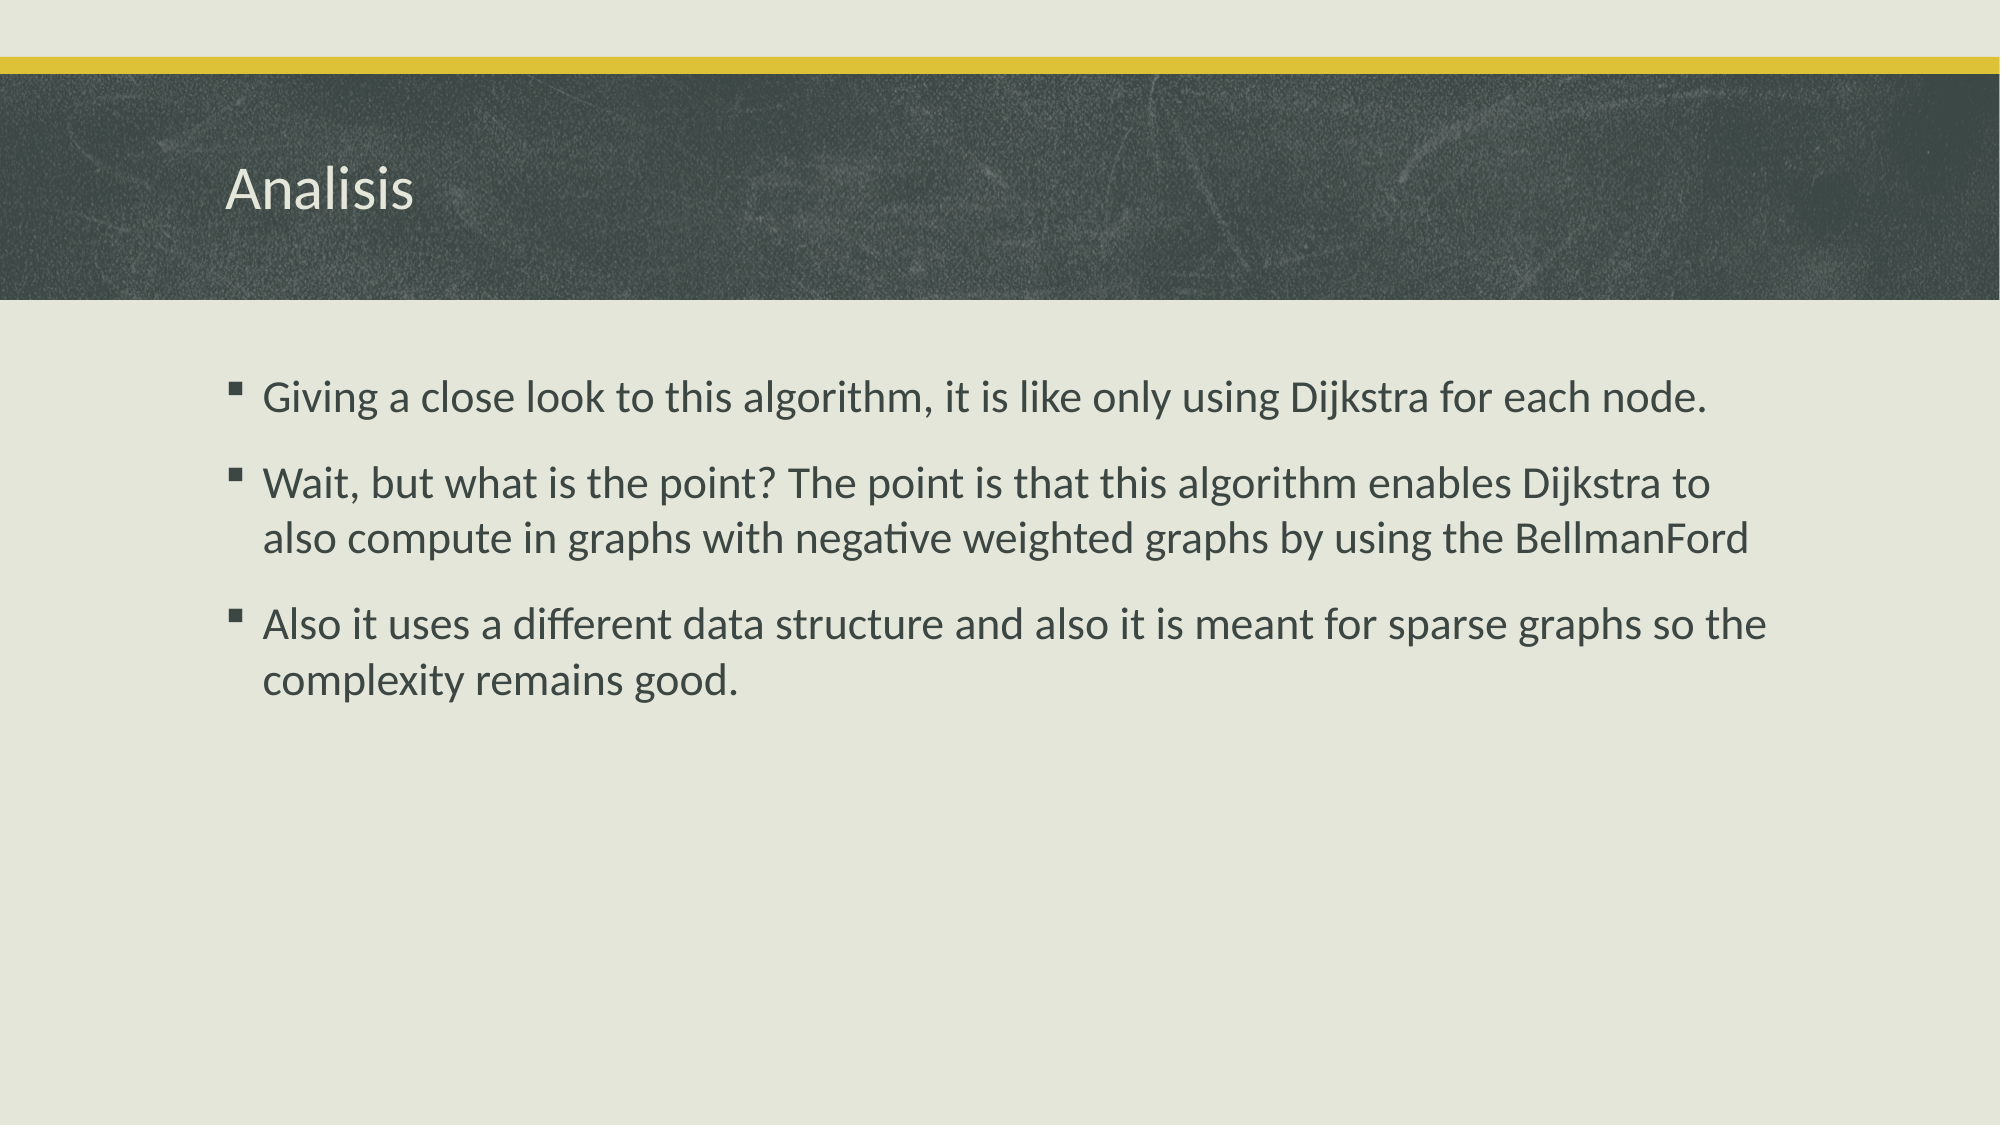

# Analisis
Giving a close look to this algorithm, it is like only using Dijkstra for each node.
Wait, but what is the point? The point is that this algorithm enables Dijkstra to also compute in graphs with negative weighted graphs by using the BellmanFord
Also it uses a different data structure and also it is meant for sparse graphs so the complexity remains good.